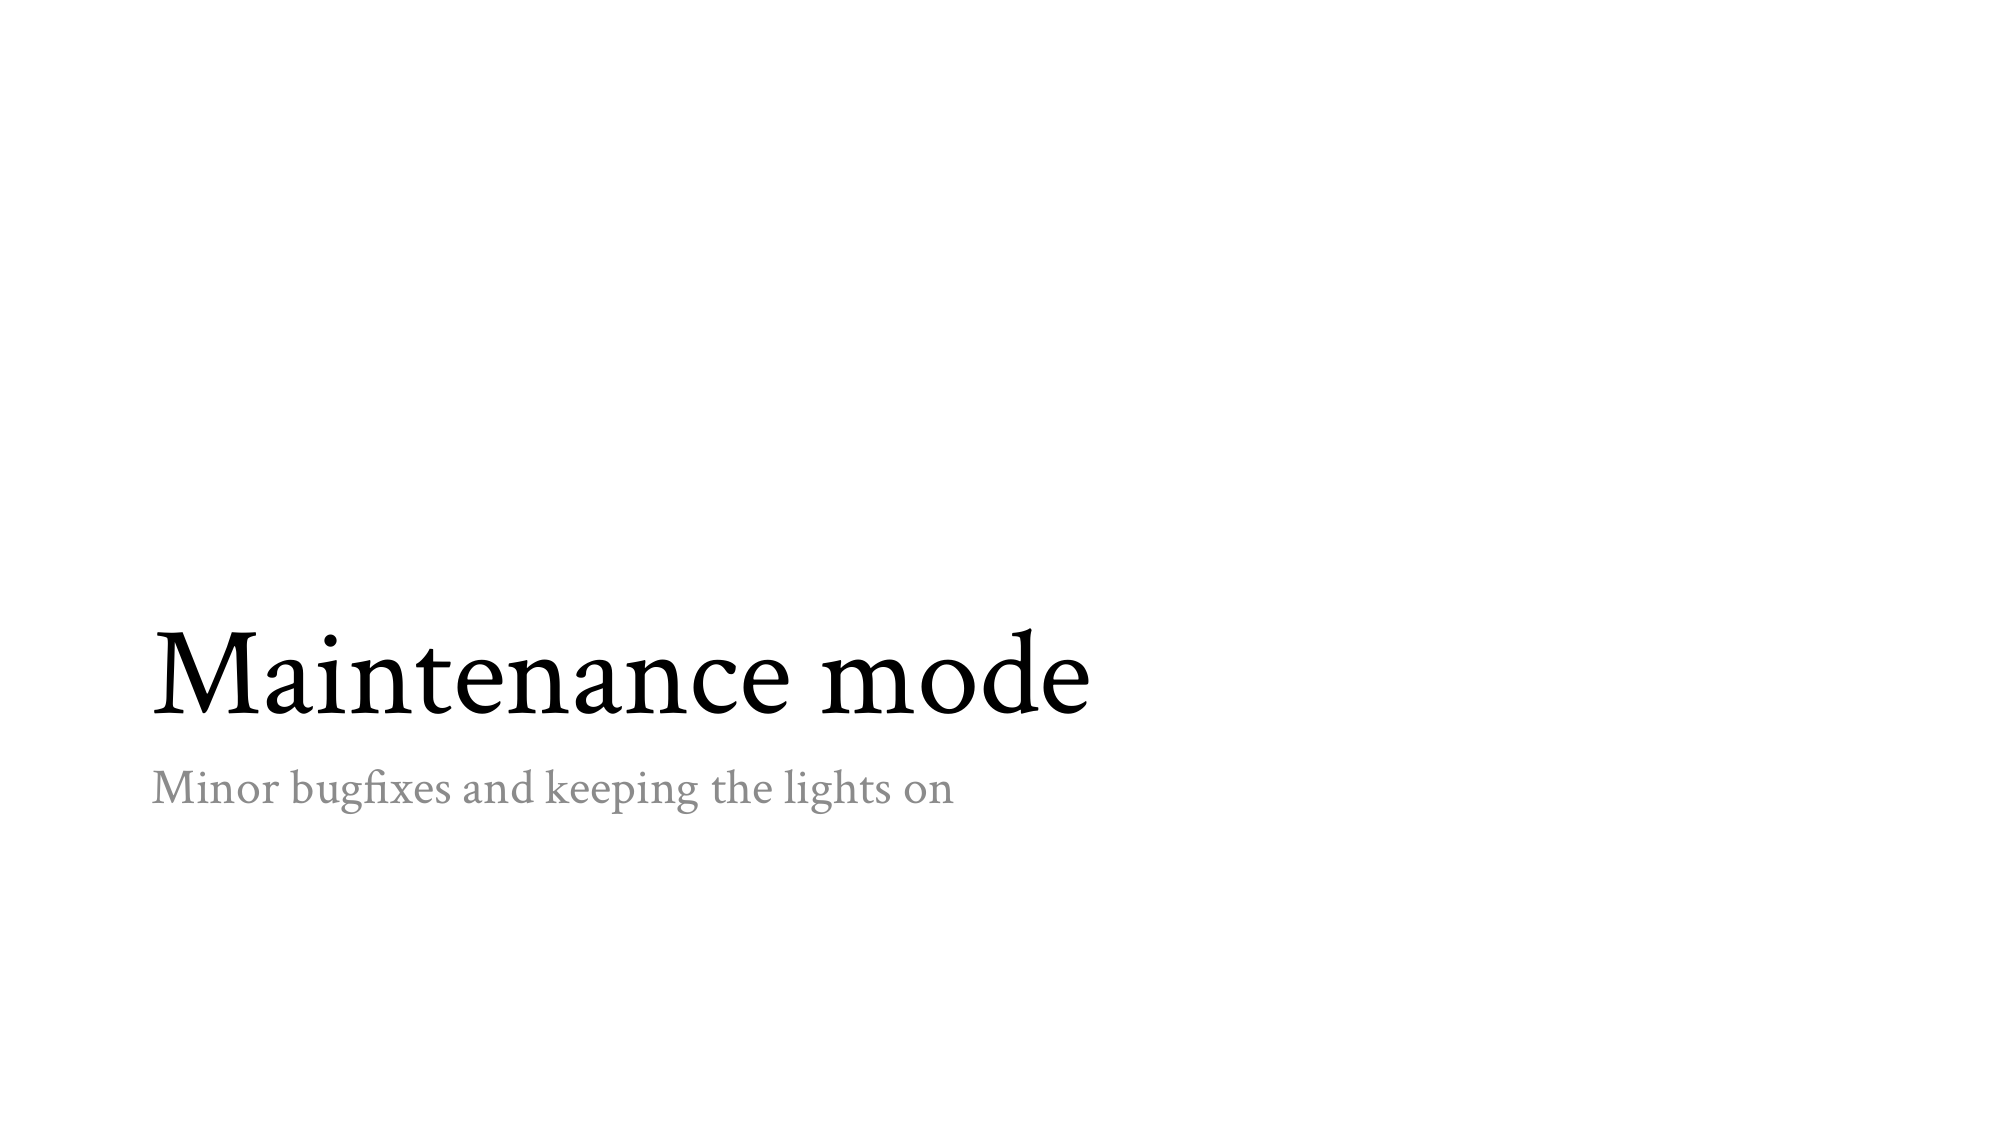

# Maintenance mode
Minor bugfixes and keeping the lights on